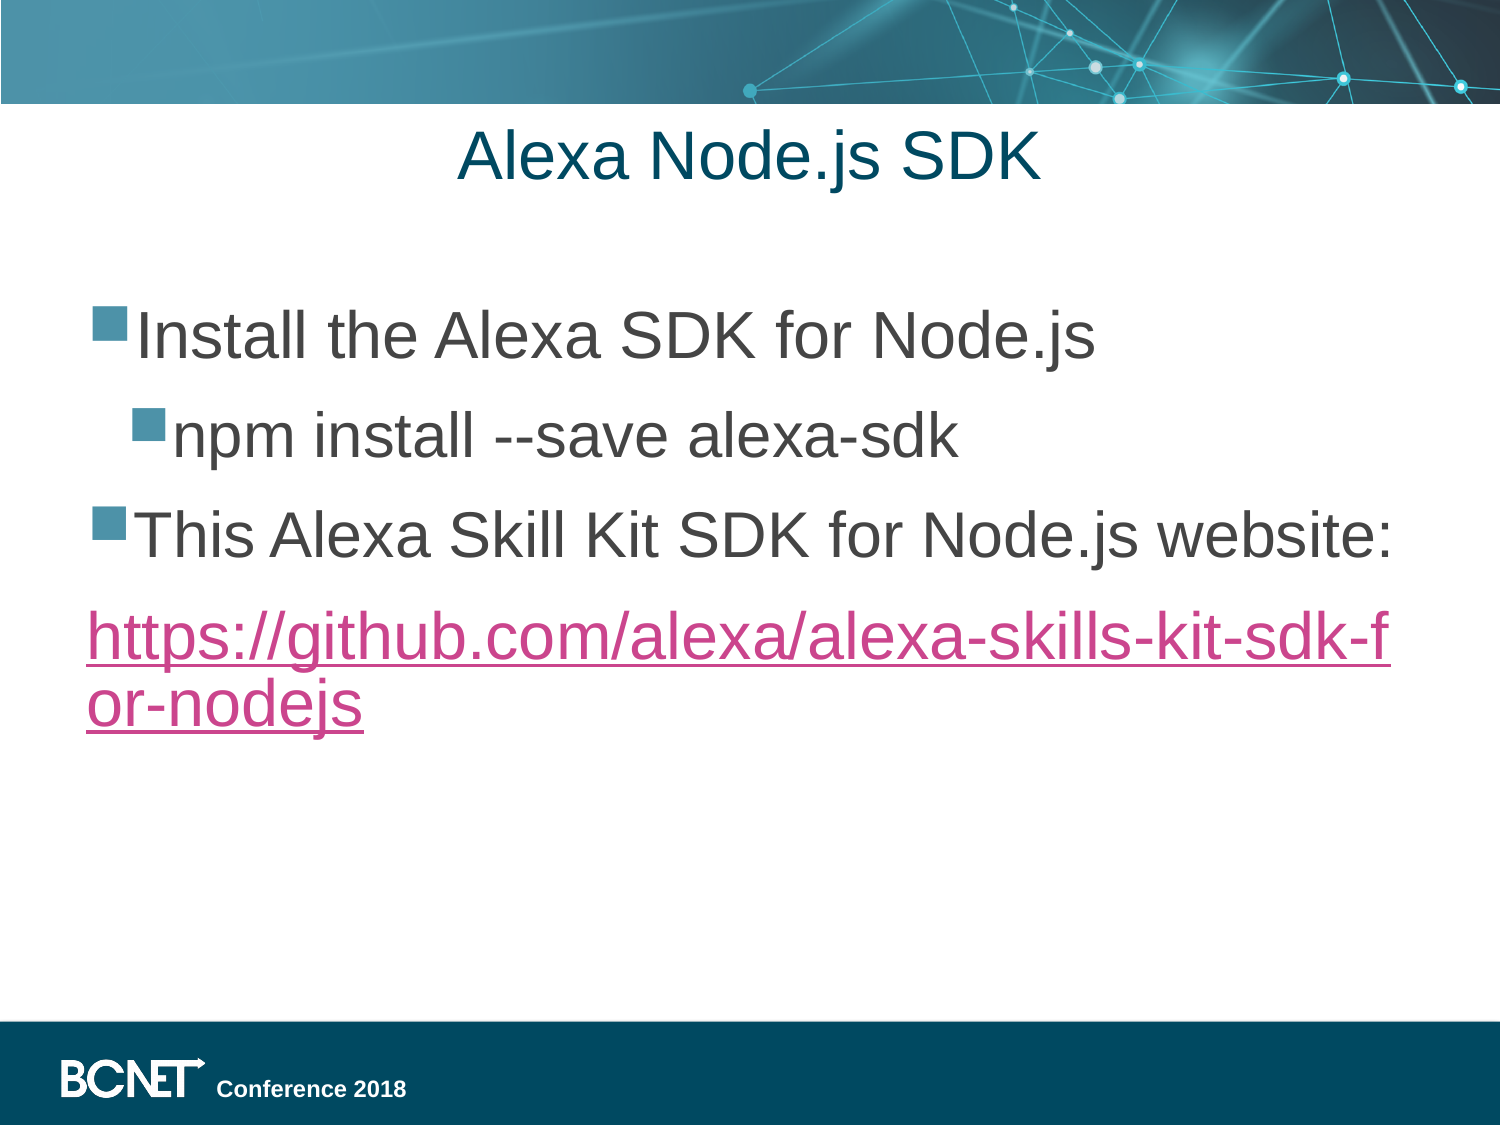

# Alexa Node.js SDK
Install the Alexa SDK for Node.js
npm install --save alexa-sdk
This Alexa Skill Kit SDK for Node.js website:
https://github.com/alexa/alexa-skills-kit-sdk-for-nodejs